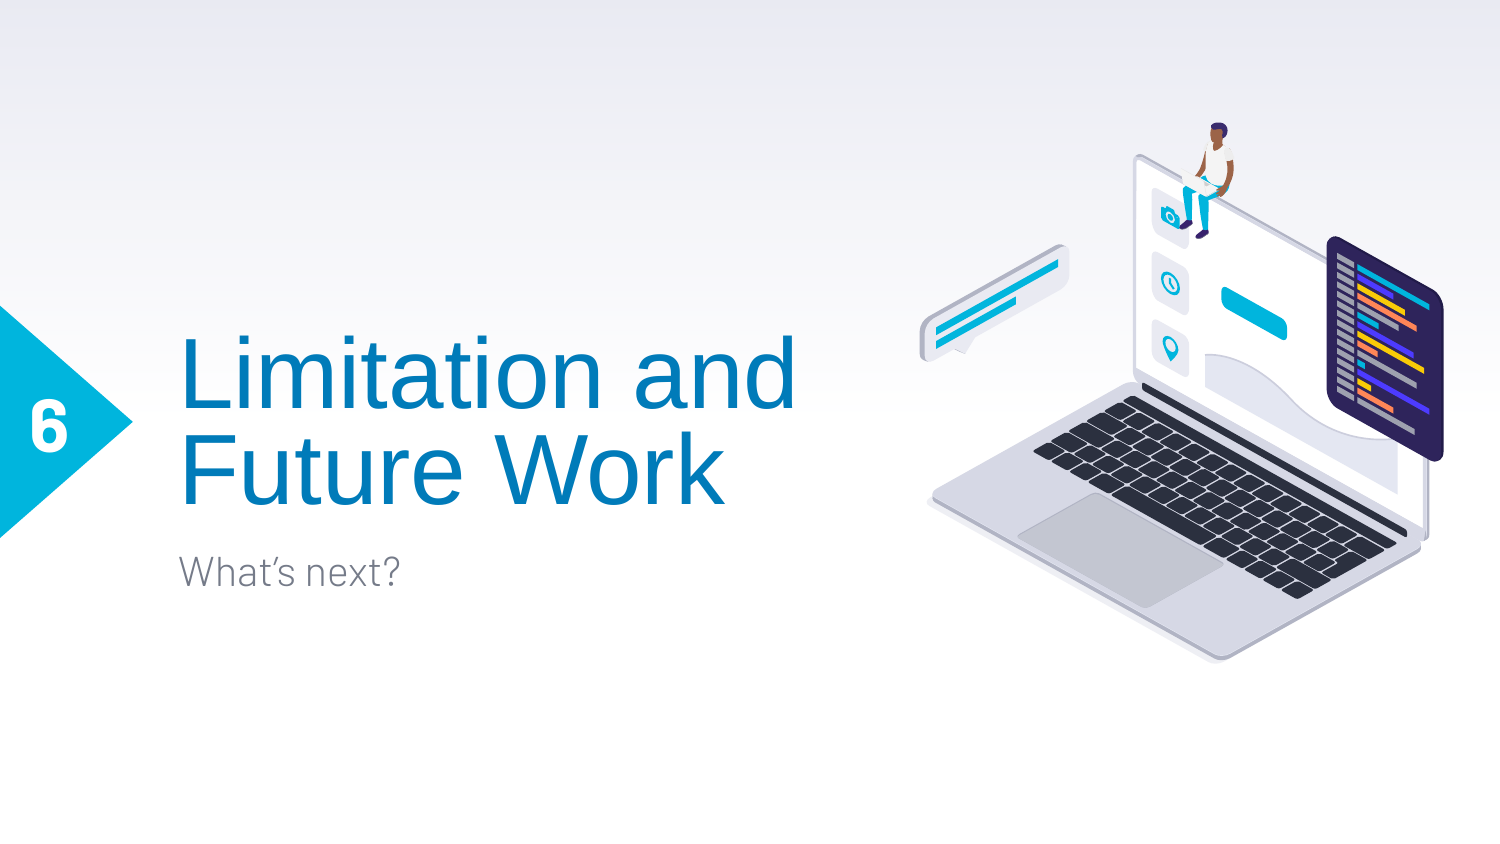

6
# Limitation and Future Work
What’s next?